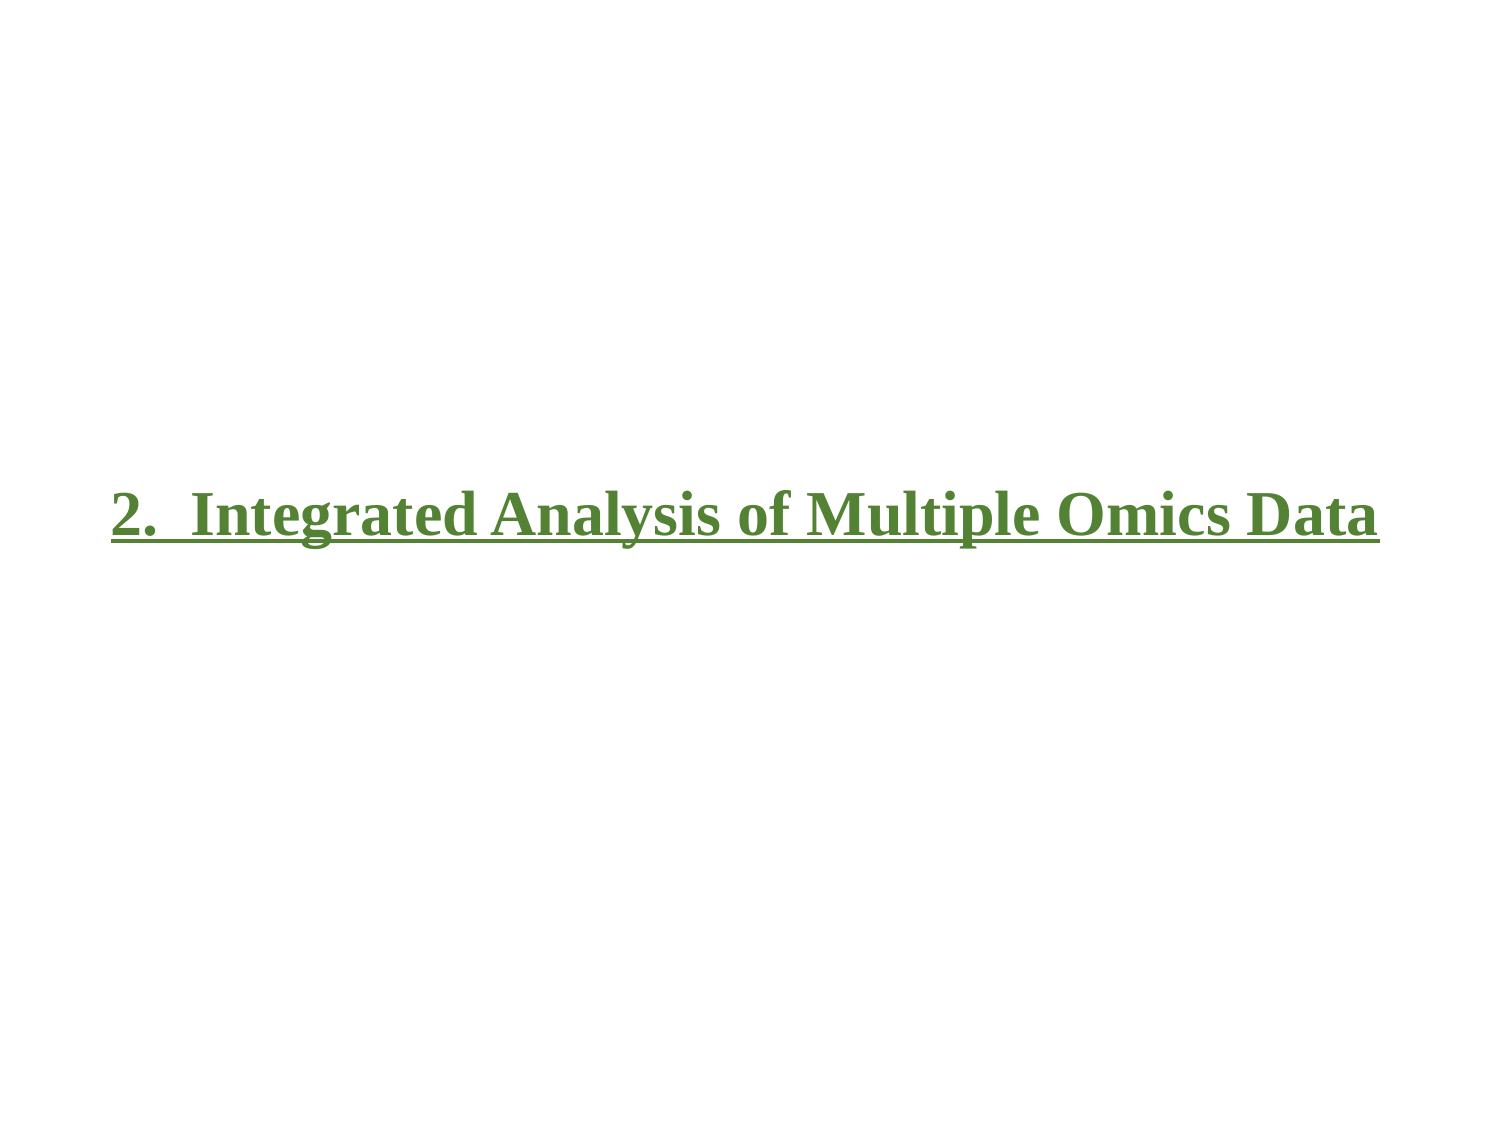

# 2.  Integrated Analysis of Multiple Omics Data